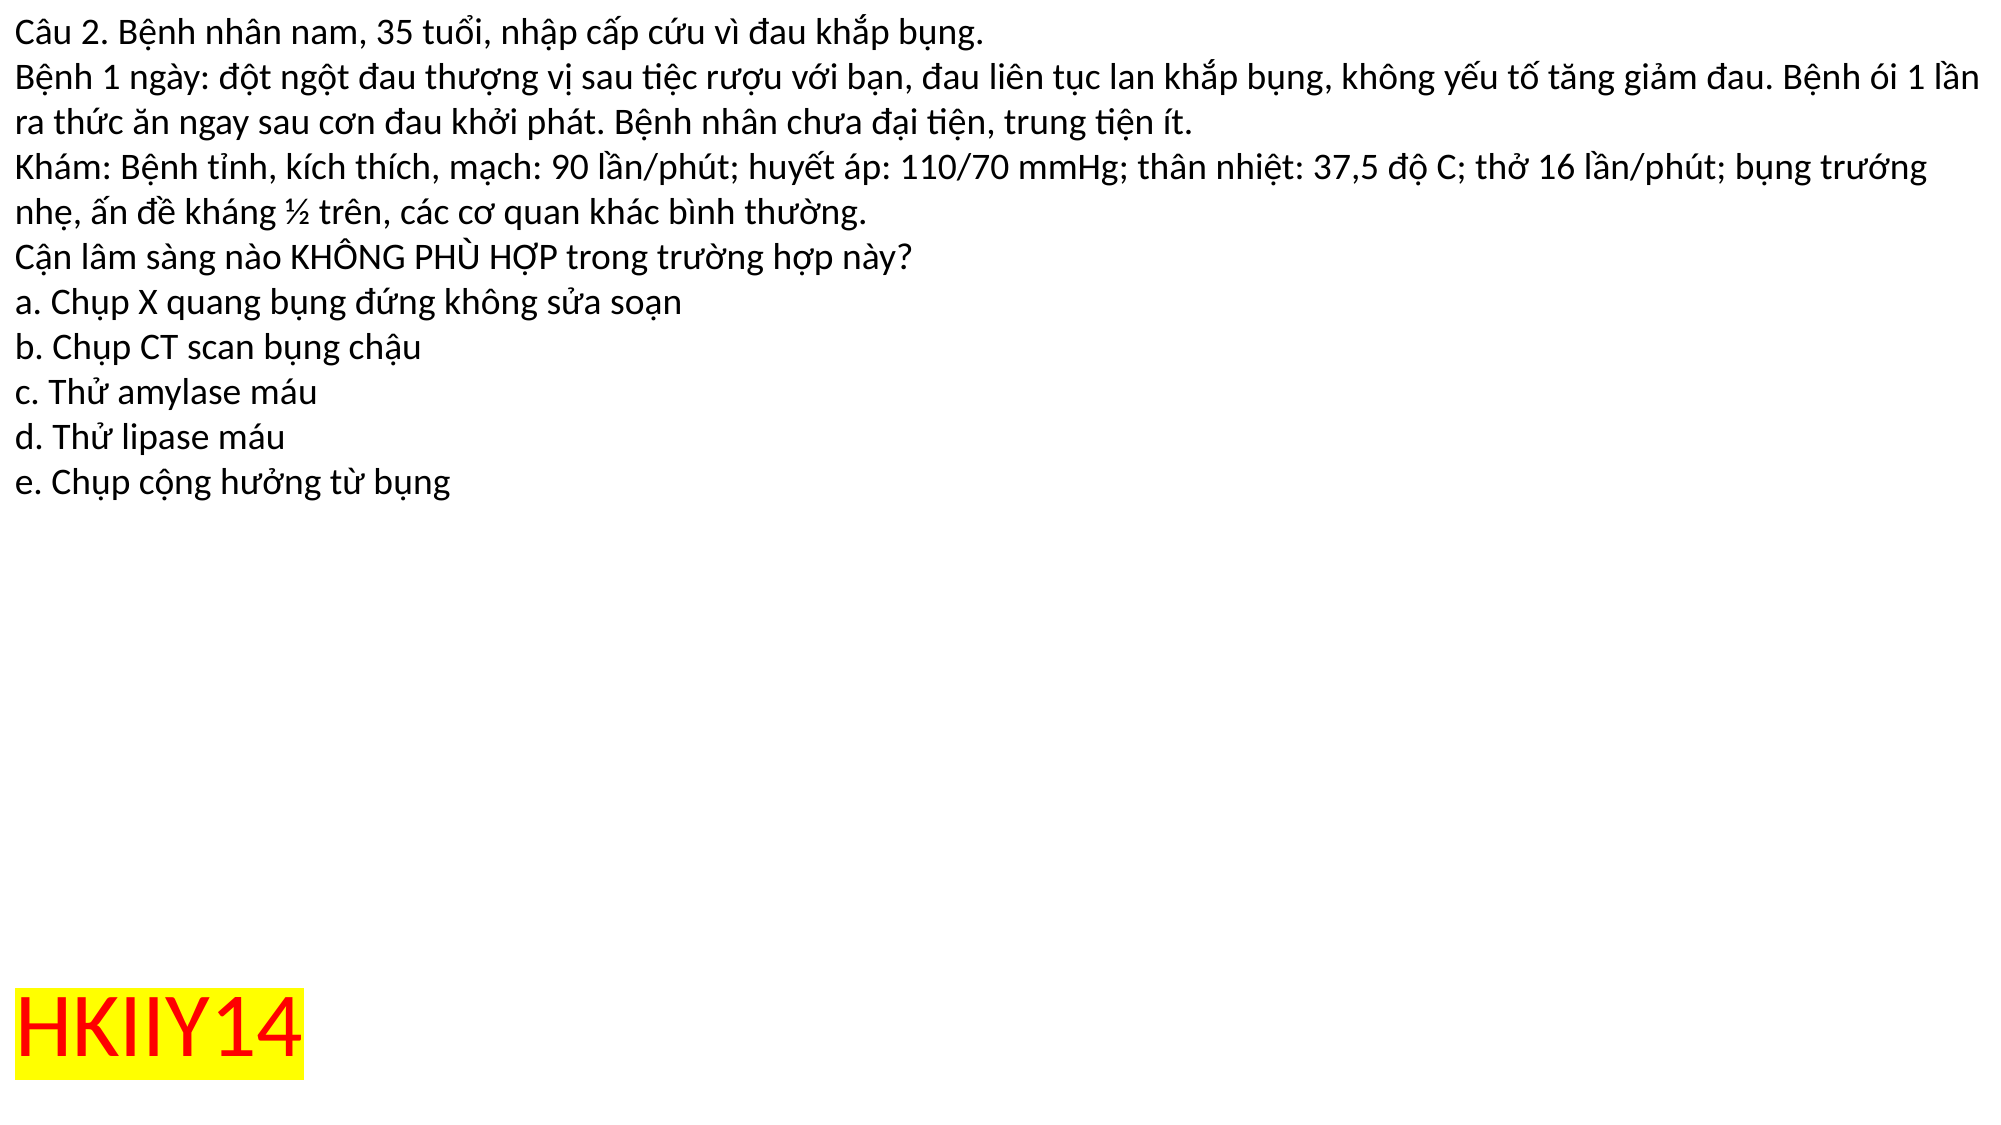

Câu 2. Bệnh nhân nam, 35 tuổi, nhập cấp cứu vì đau khắp bụng.
Bệnh 1 ngày: đột ngột đau thượng vị sau tiệc rượu với bạn, đau liên tục lan khắp bụng, không yếu tố tăng giảm đau. Bệnh ói 1 lần ra thức ăn ngay sau cơn đau khởi phát. Bệnh nhân chưa đại tiện, trung tiện ít.
Khám: Bệnh tỉnh, kích thích, mạch: 90 lần/phút; huyết áp: 110/70 mmHg; thân nhiệt: 37,5 độ C; thở 16 lần/phút; bụng trướng nhẹ, ấn đề kháng ½ trên, các cơ quan khác bình thường.
Cận lâm sàng nào KHÔNG PHÙ HỢP trong trường hợp này?
a. Chụp X quang bụng đứng không sửa soạn
b. Chụp CT scan bụng chậu
c. Thử amylase máu
d. Thử lipase máu
e. Chụp cộng hưởng từ bụng

# HKIIY14